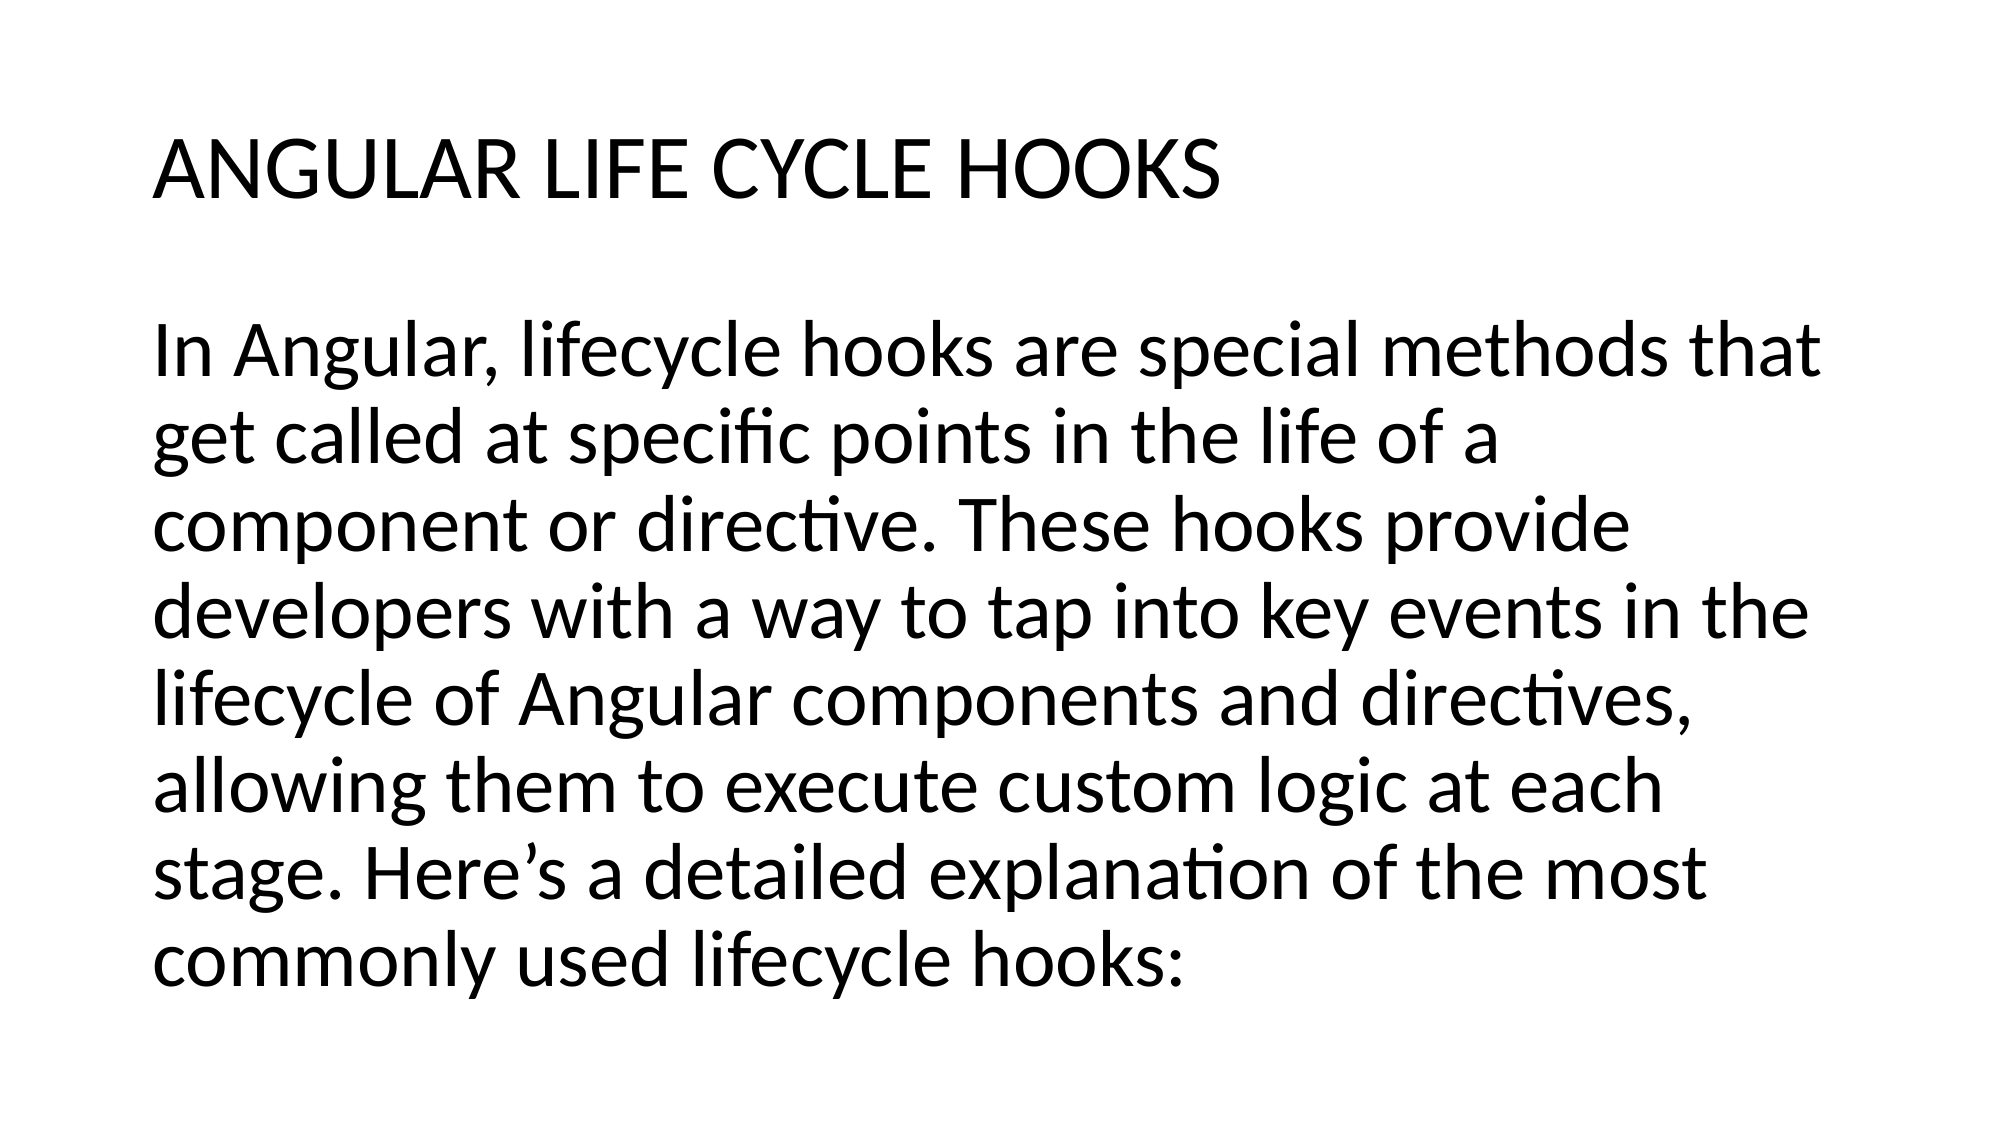

# ANGULAR LIFE CYCLE HOOKS
In Angular, lifecycle hooks are special methods that get called at specific points in the life of a component or directive. These hooks provide developers with a way to tap into key events in the lifecycle of Angular components and directives, allowing them to execute custom logic at each stage. Here’s a detailed explanation of the most commonly used lifecycle hooks: